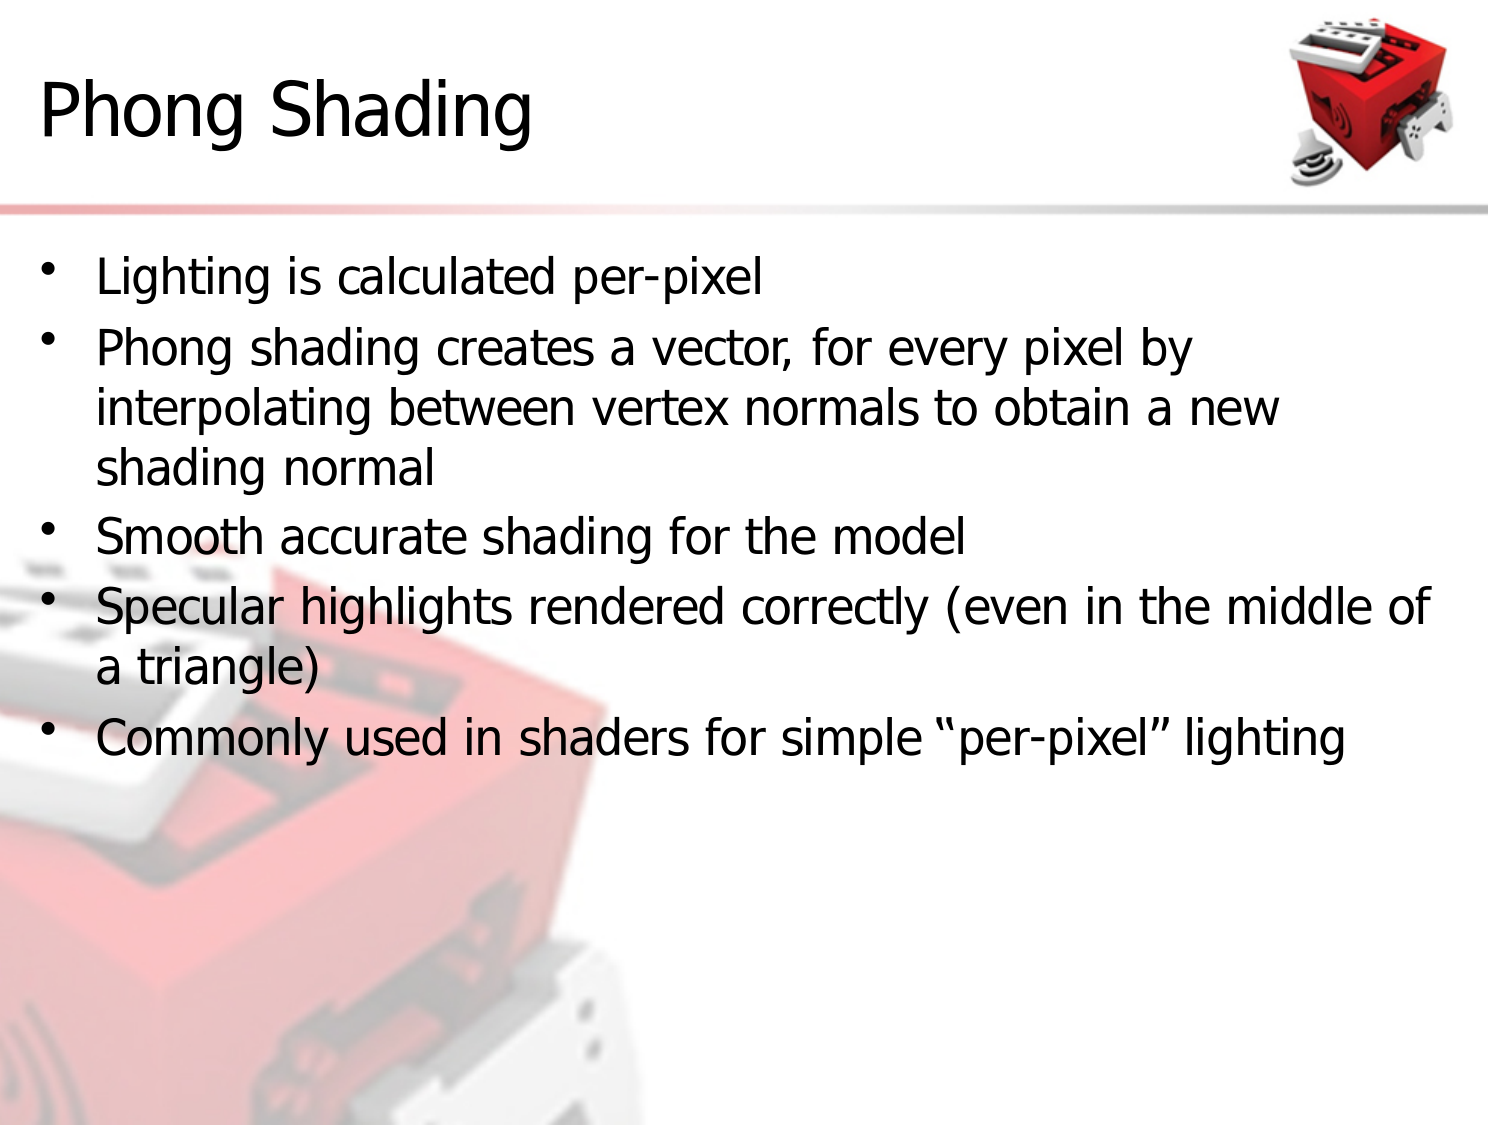

# Phong Shading
Lighting is calculated per-pixel
Phong shading creates a vector, for every pixel by interpolating between vertex normals to obtain a new shading normal
Smooth accurate shading for the model
Specular highlights rendered correctly (even in the middle of a triangle)
Commonly used in shaders for simple “per-pixel” lighting